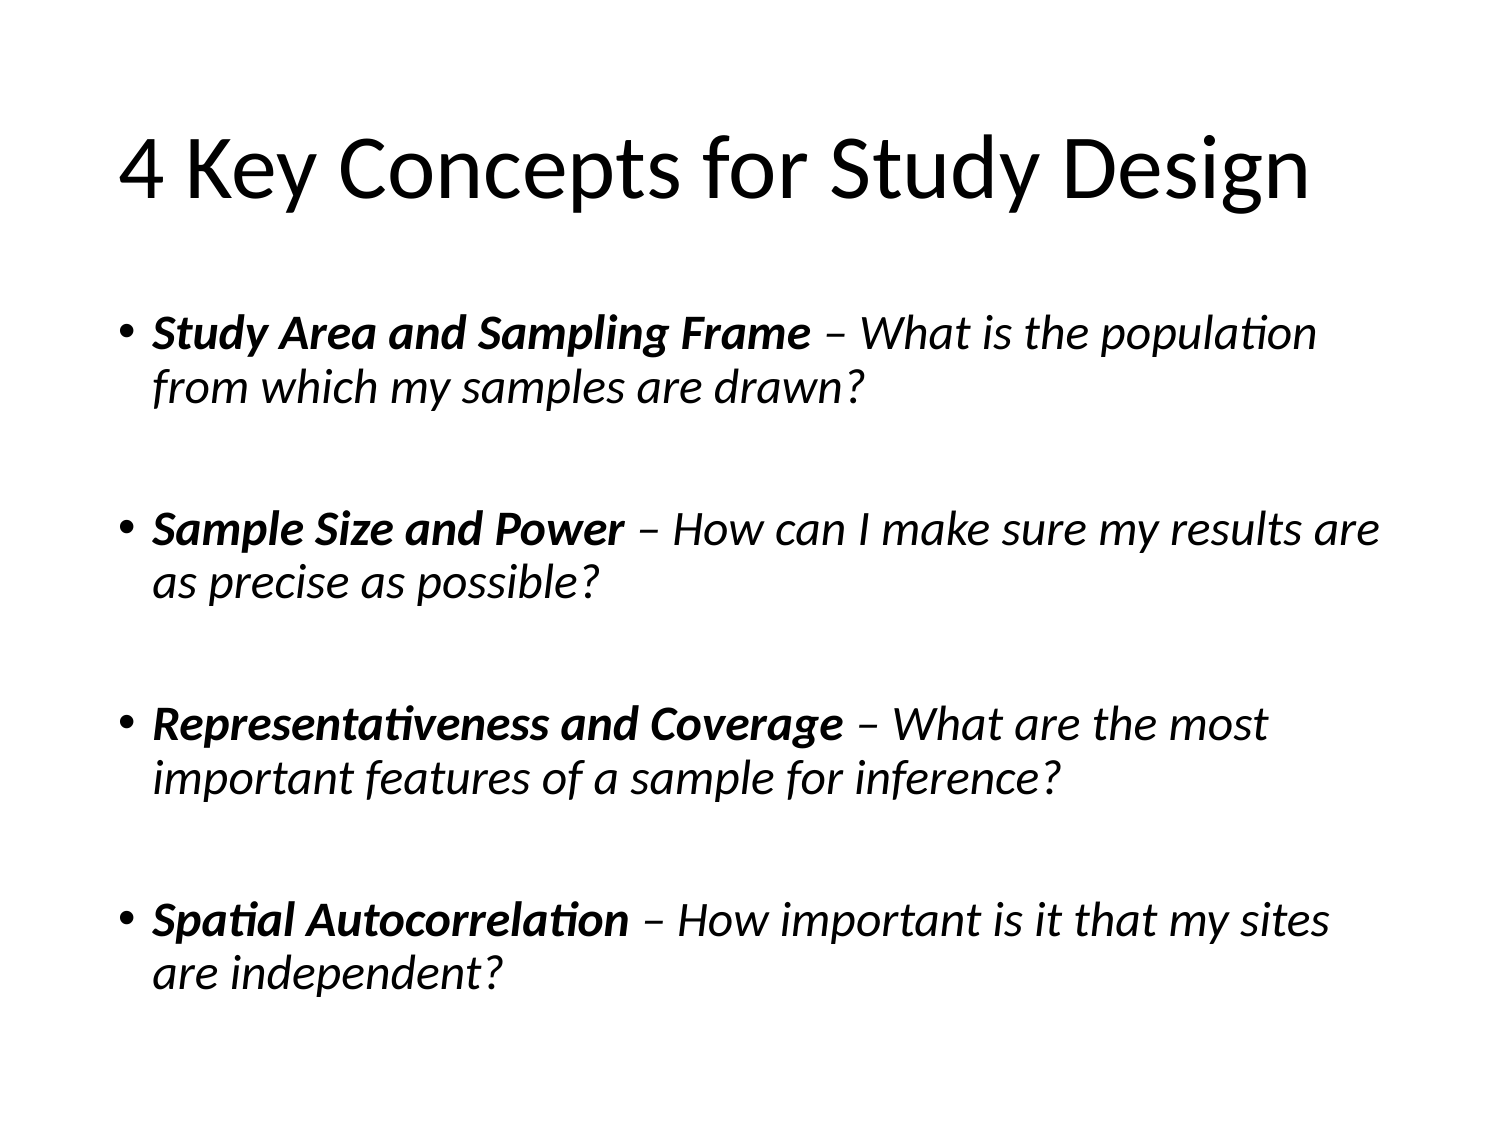

# 4 Key Concepts for Study Design
Study Area and Sampling Frame – What is the population from which my samples are drawn?

Sample Size and Power – How can I make sure my results are as precise as possible?

Representativeness and Coverage – What are the most important features of a sample for inference?

Spatial Autocorrelation – How important is it that my sites are independent?